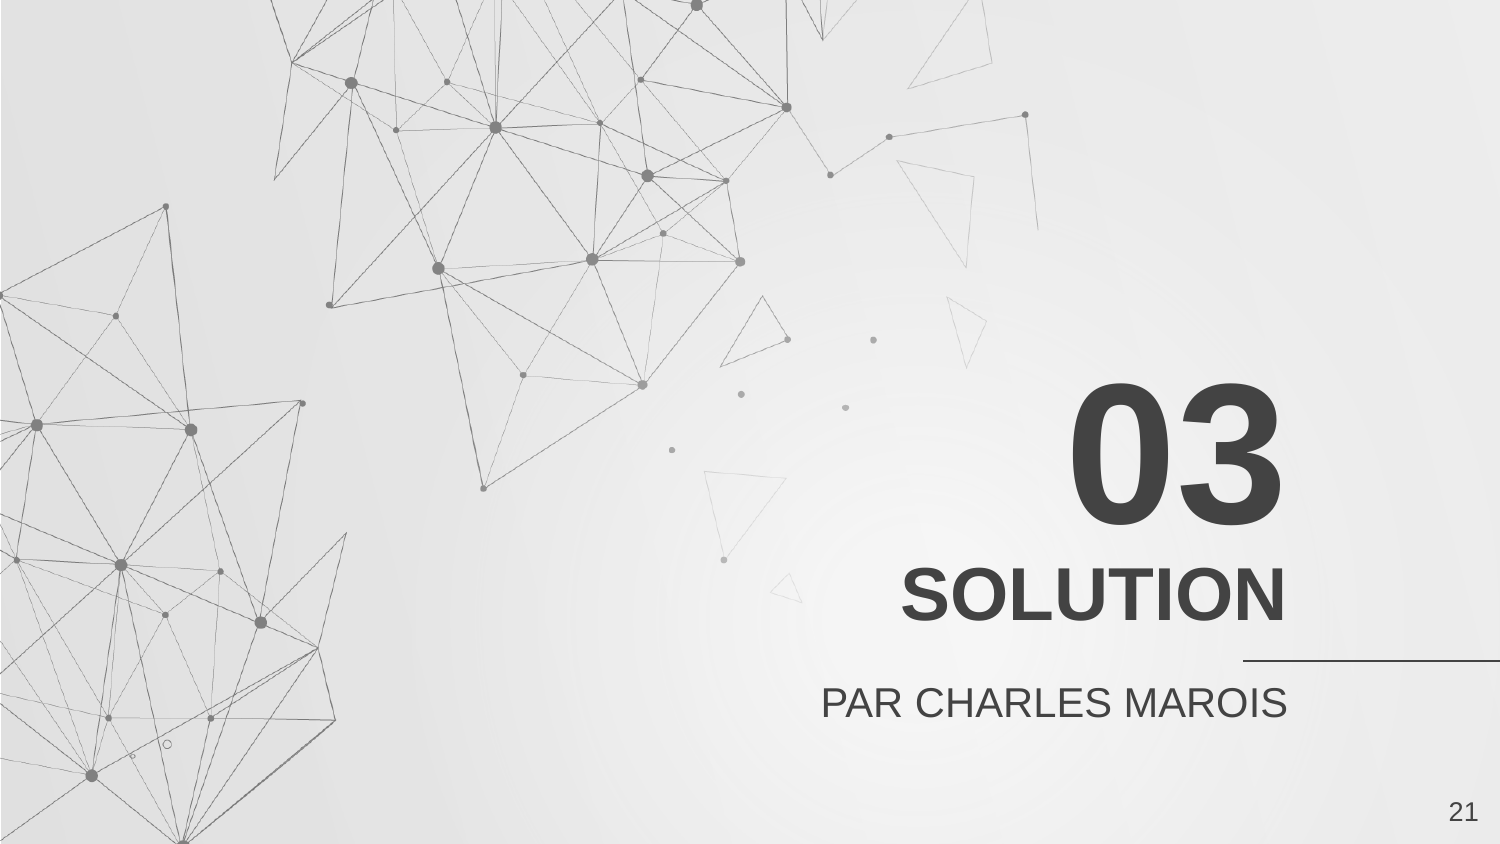

03
# SOLUTION
PAR CHARLES MAROIS
21